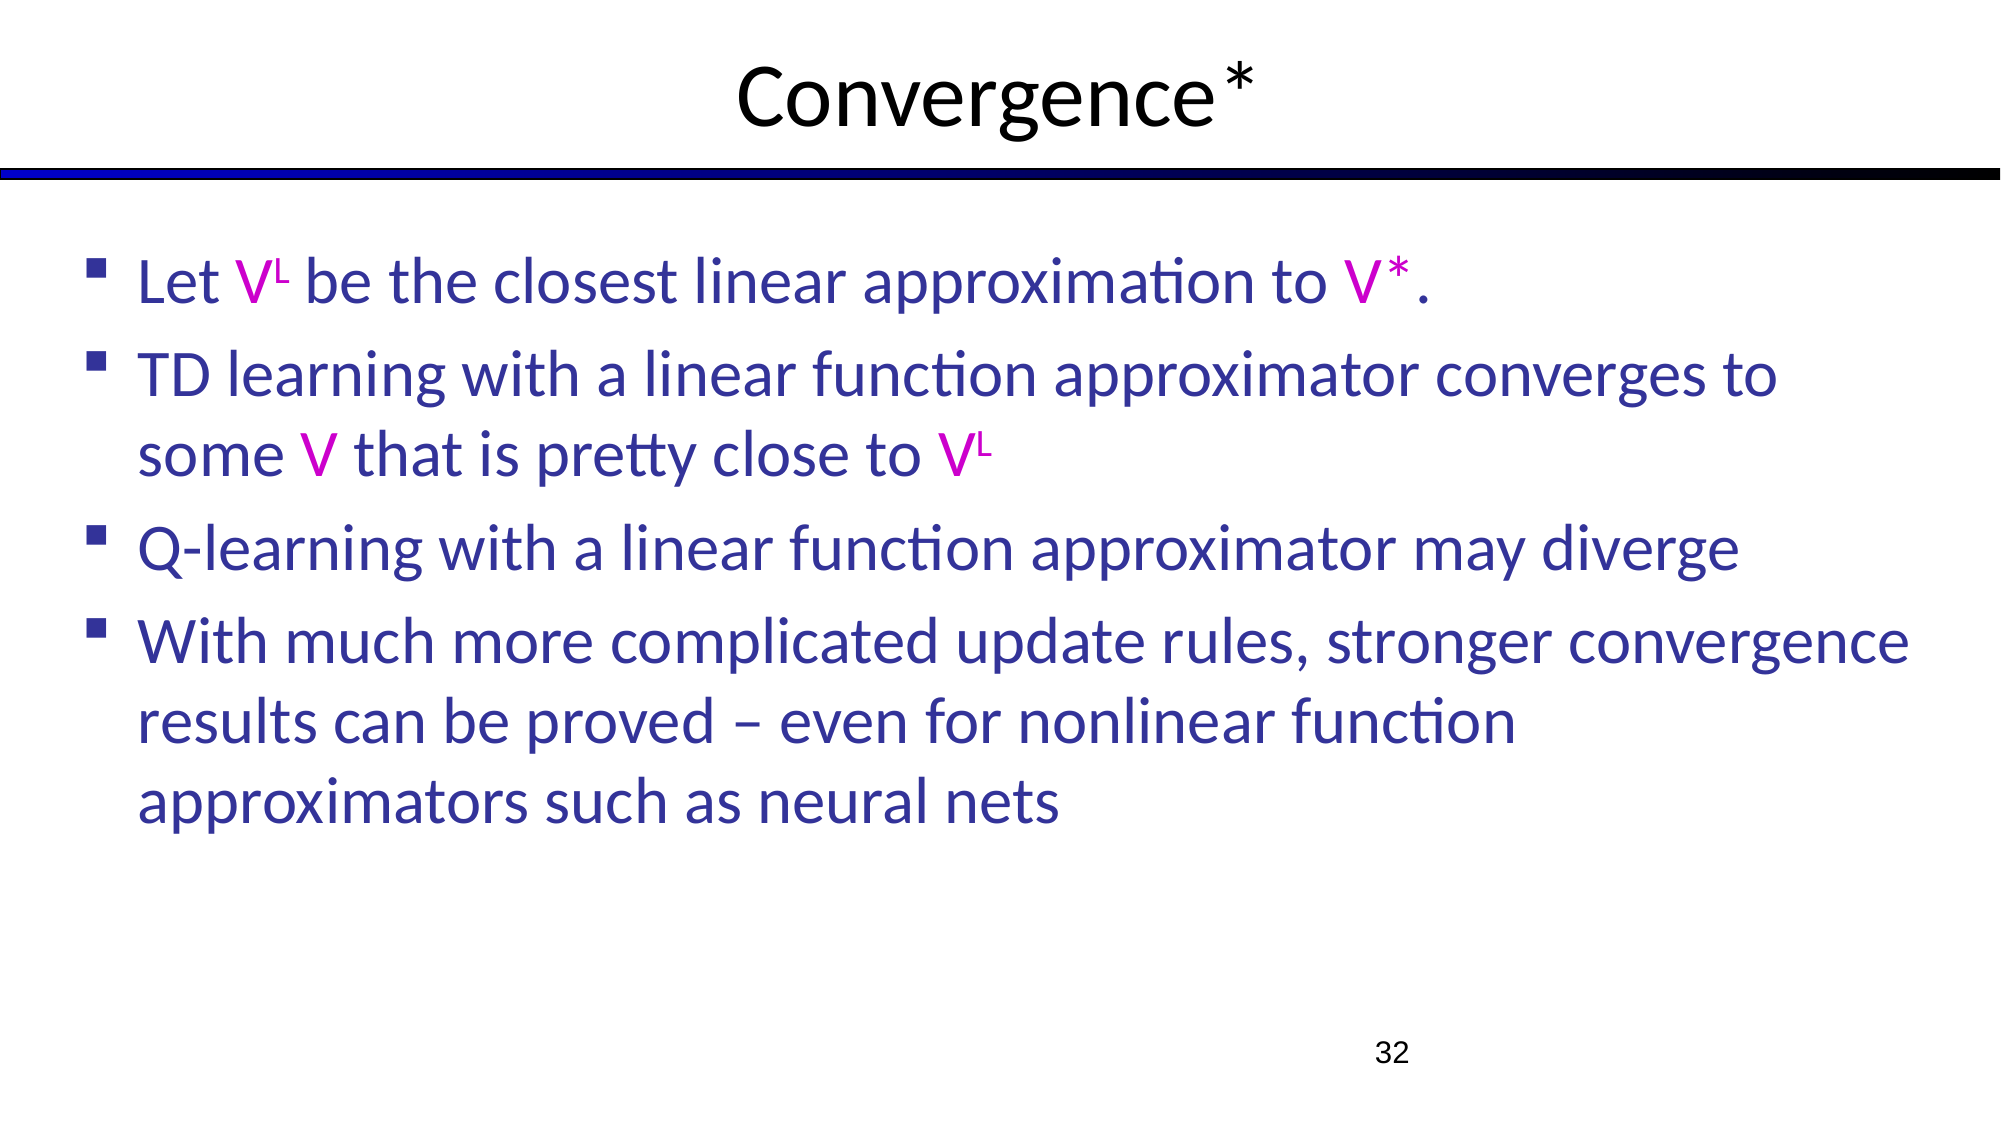

# Convergence*
Let VL be the closest linear approximation to V*.
TD learning with a linear function approximator converges to some V that is pretty close to VL
Q-learning with a linear function approximator may diverge
With much more complicated update rules, stronger convergence results can be proved – even for nonlinear function approximators such as neural nets
32